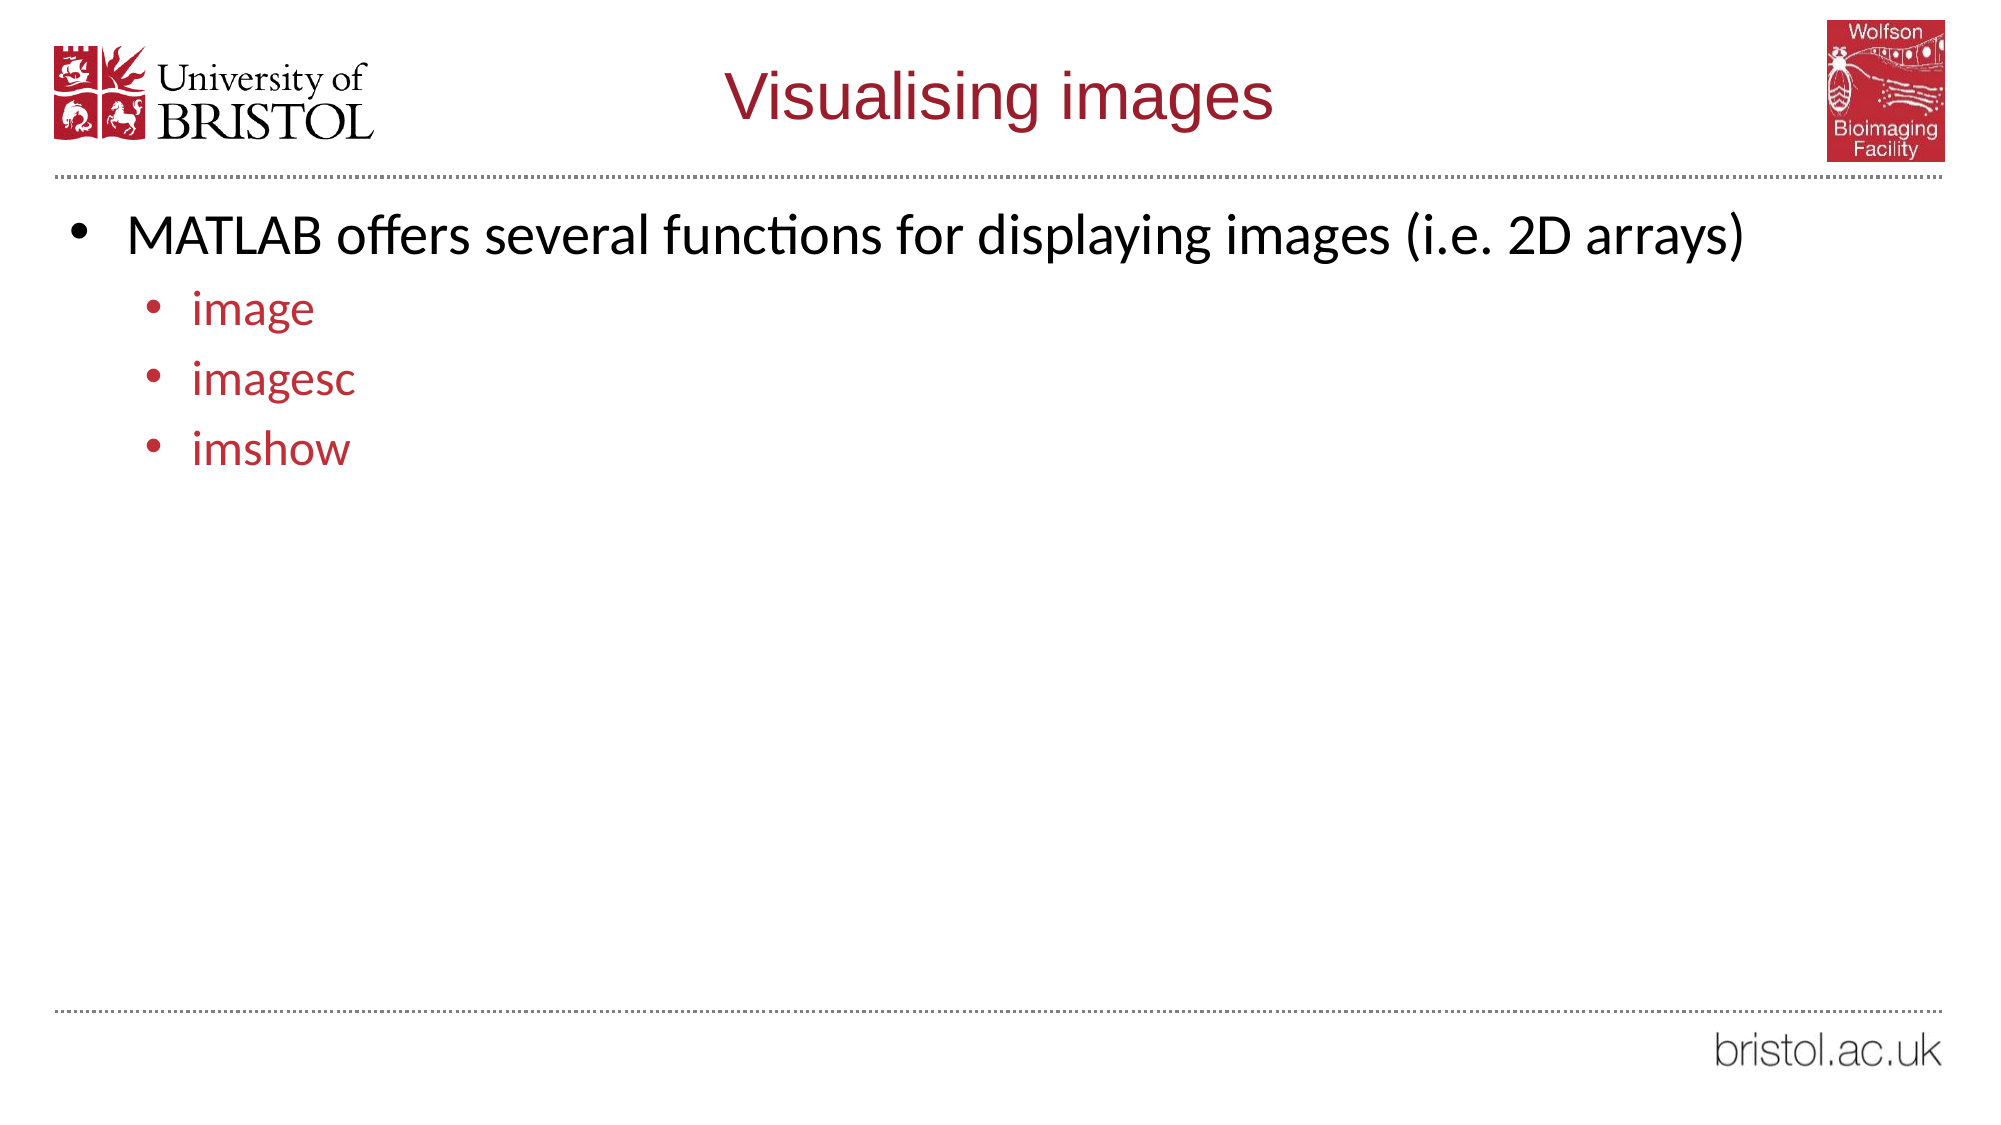

# Visualising images
MATLAB offers several functions for displaying images (i.e. 2D arrays)
image
imagesc
imshow